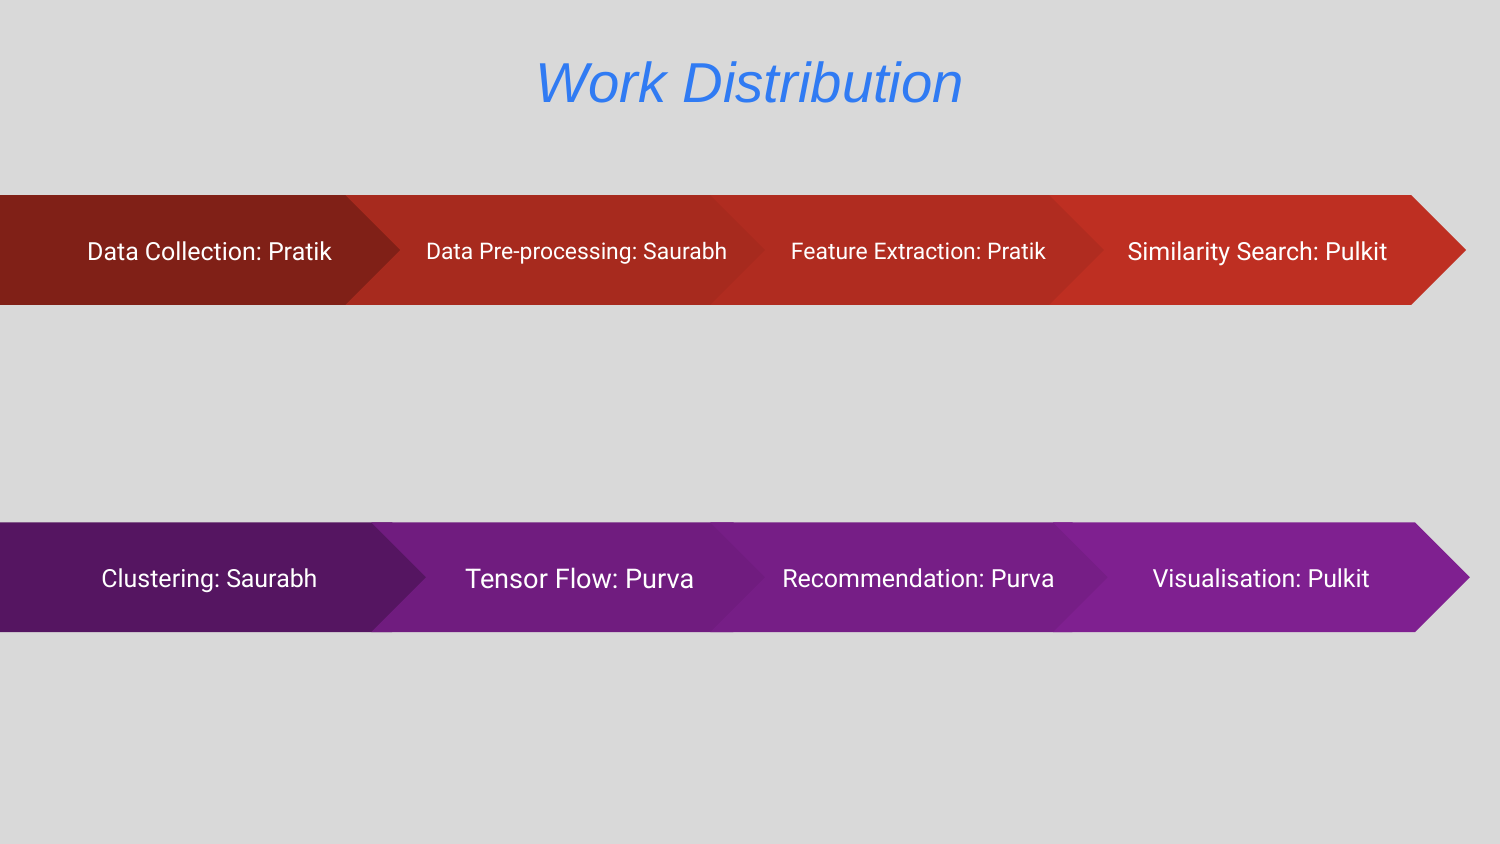

Work Distribution
Data Pre-processing: Saurabh
Feature Extraction: Pratik
Similarity Search: Pulkit
Data Collection: Pratik
Clustering: Saurabh
Tensor Flow: Purva
Recommendation: Purva
Visualisation: Pulkit